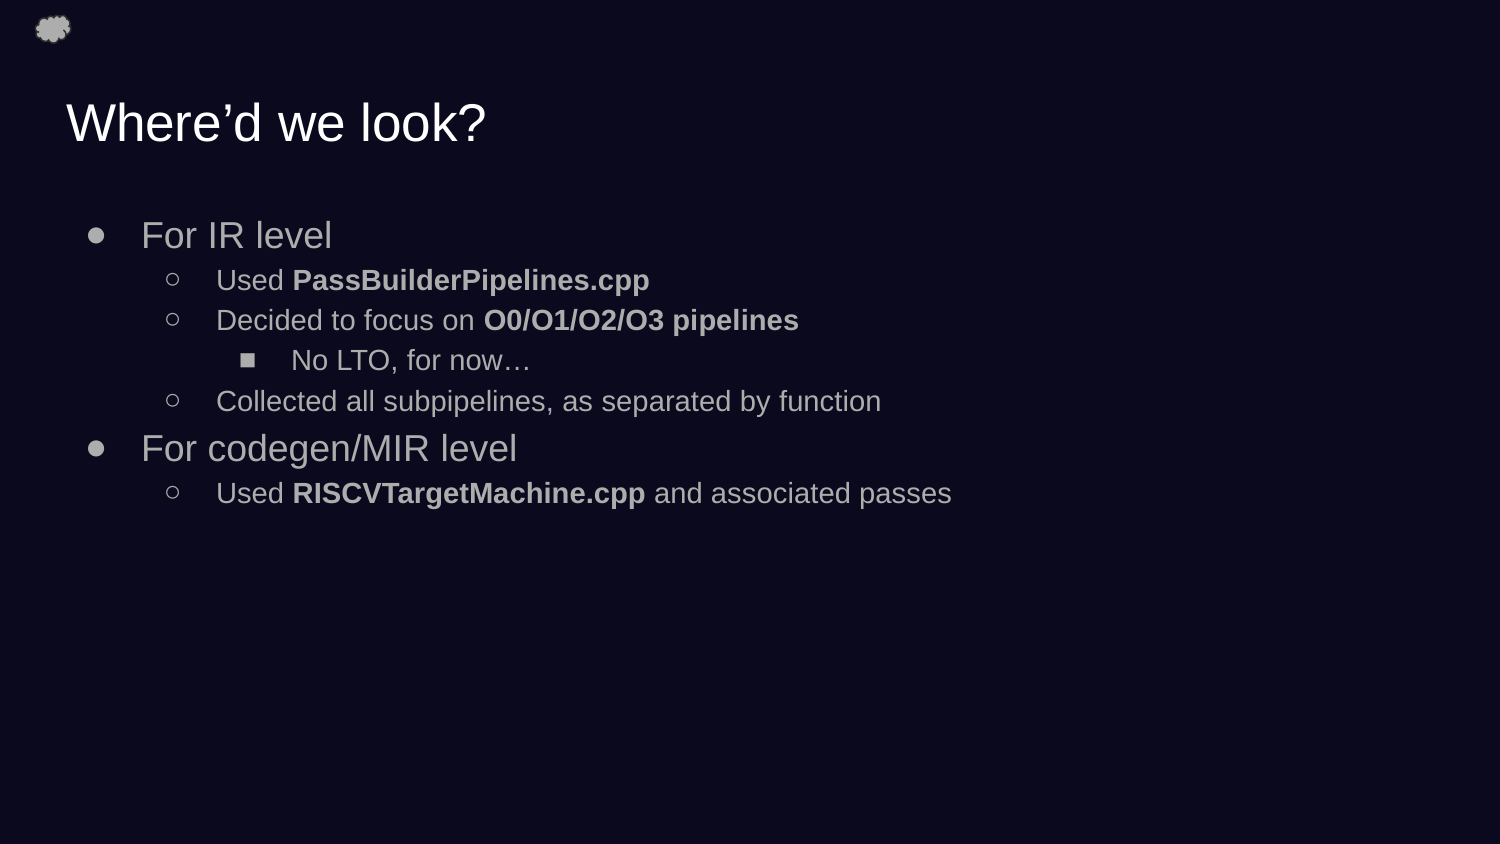

# Where’d we look?
For IR level
Used PassBuilderPipelines.cpp
Decided to focus on O0/O1/O2/O3 pipelines
No LTO, for now…
Collected all subpipelines, as separated by function
For codegen/MIR level
Used RISCVTargetMachine.cpp and associated passes